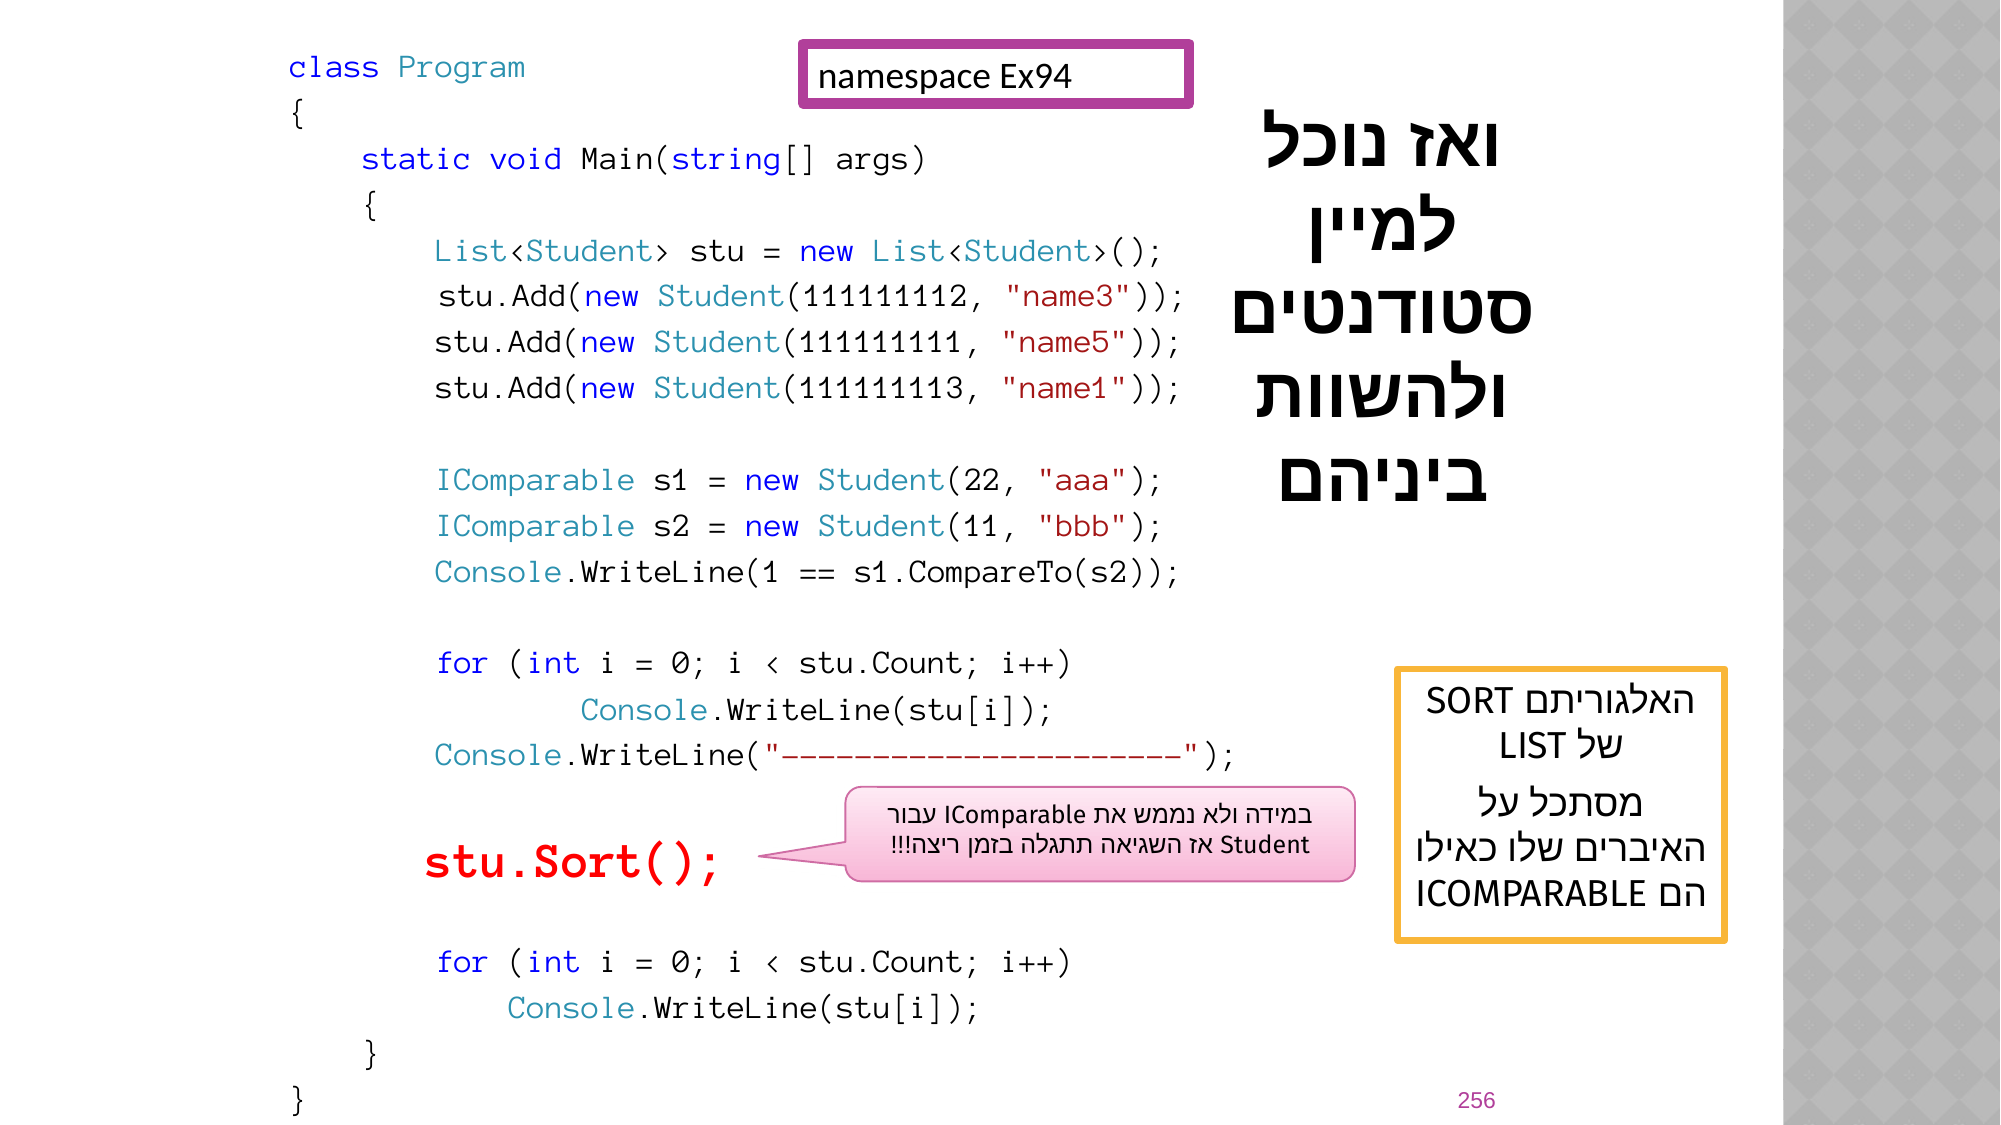

class Program
{
    static void Main(string[] args)
    {
        List<Student> stu = new List<Student>();
	stu.Add(new Student(111111112, "name3"));
        stu.Add(new Student(111111111, "name5"));
        stu.Add(new Student(111111113, "name1"));

        IComparable s1 = new Student(22, "aaa");
        IComparable s2 = new Student(11, "bbb");
        Console.WriteLine(1 == s1.CompareTo(s2));

        for (int i = 0; i < stu.Count; i++)
                Console.WriteLine(stu[i]);
        Console.WriteLine("----------------------");

     stu.Sort();

        for (int i = 0; i < stu.Count; i++)
            Console.WriteLine(stu[i]);
    }
}
namespace Ex94
# ואז נוכל למיין סטודנטים ולהשוות ביניהם
האלגוריתם SORT של LIST
מסתכל על האיברים שלו כאילו הם ICOMPARABLE

במידה ולא נממש את IComparable עבור Student אז השגיאה תתגלה בזמן ריצה!!!
256